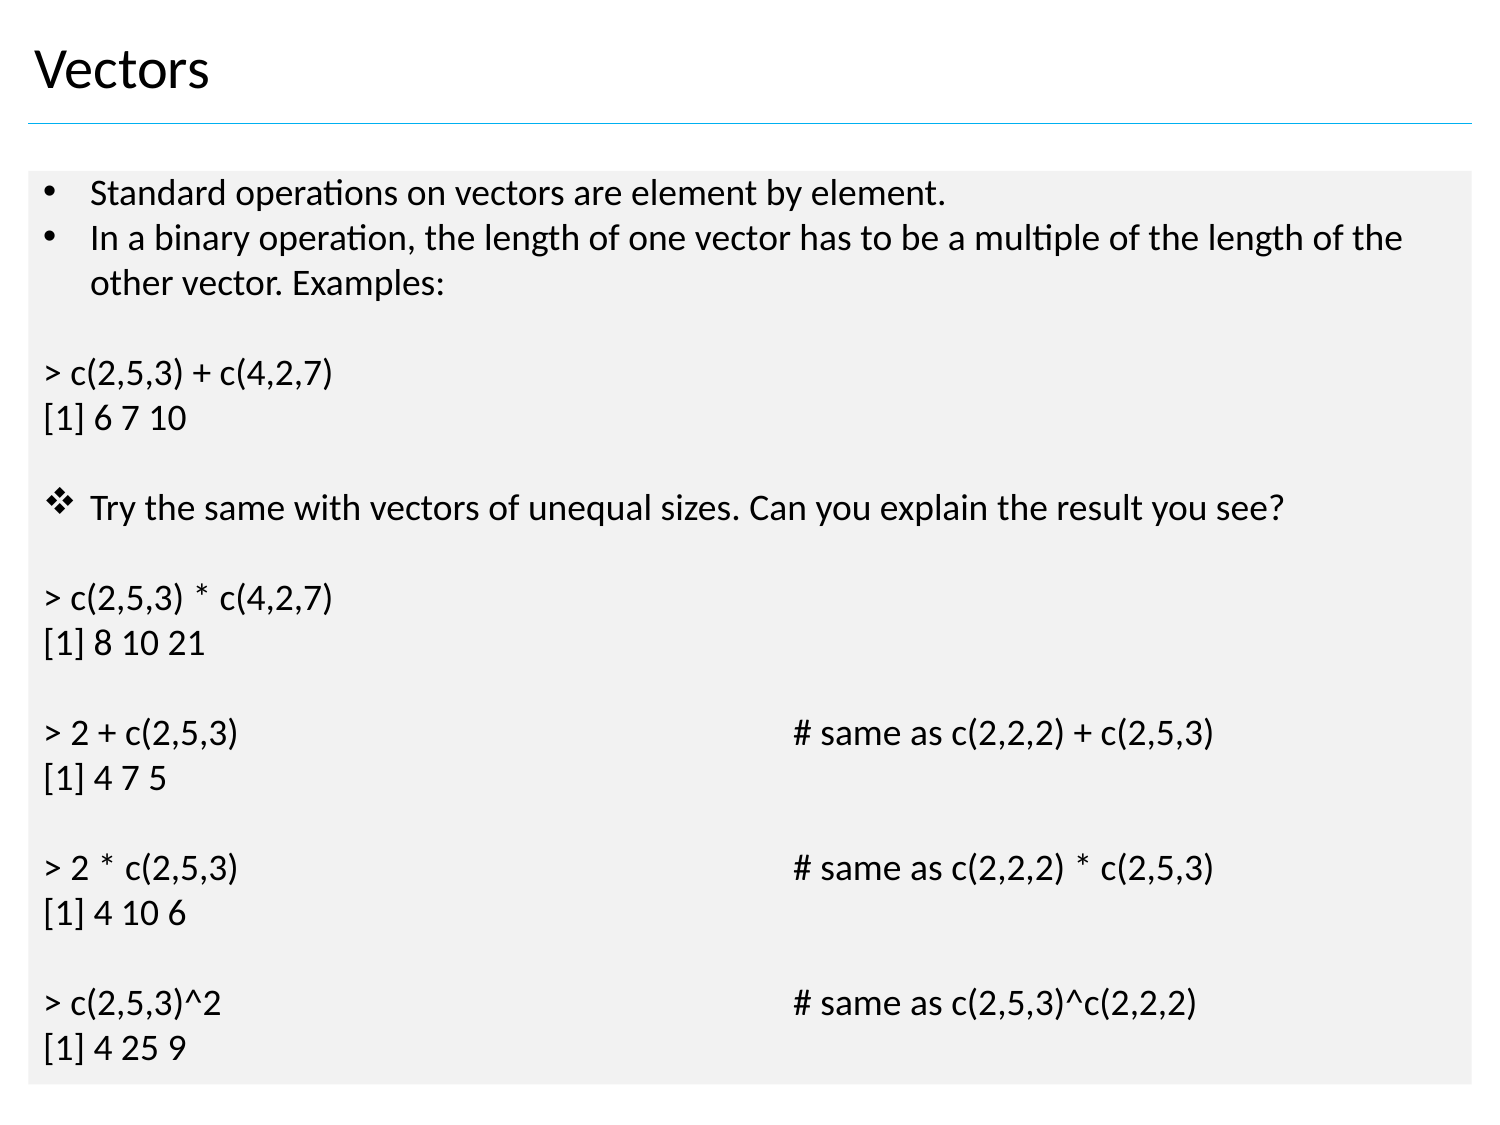

Vectors
Standard operations on vectors are element by element.
In a binary operation, the length of one vector has to be a multiple of the length of the other vector. Examples:

> c(2,5,3) + c(4,2,7)
[1] 6 7 10

Try the same with vectors of unequal sizes. Can you explain the result you see?

> c(2,5,3) * c(4,2,7)
[1] 8 10 21

> 2 + c(2,5,3) 				# same as c(2,2,2) + c(2,5,3)
[1] 4 7 5

> 2 * c(2,5,3) 				# same as c(2,2,2) * c(2,5,3)
[1] 4 10 6

> c(2,5,3)^2 				# same as c(2,5,3)^c(2,2,2)
[1] 4 25 9